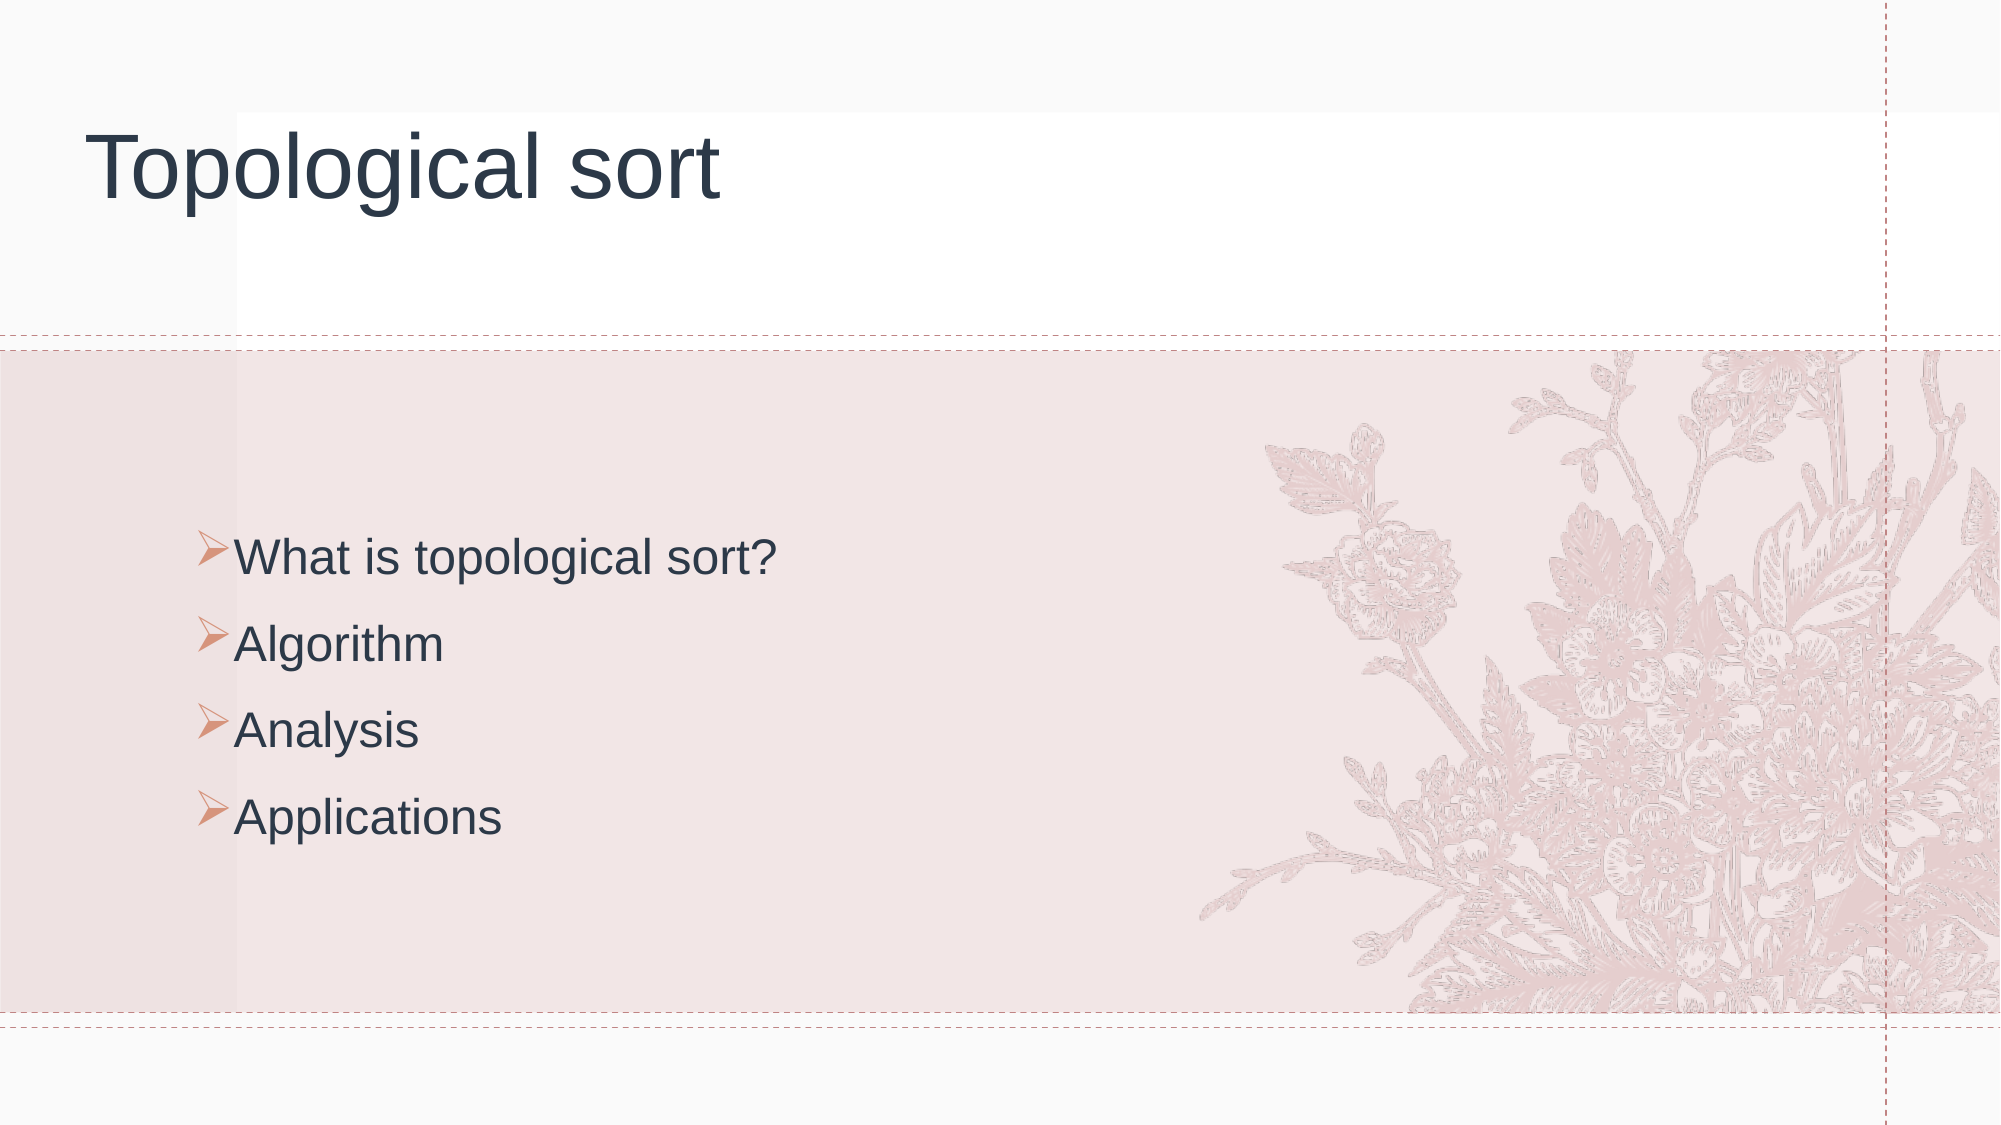

# Topological sort
What is topological sort?
Algorithm
Analysis
Applications